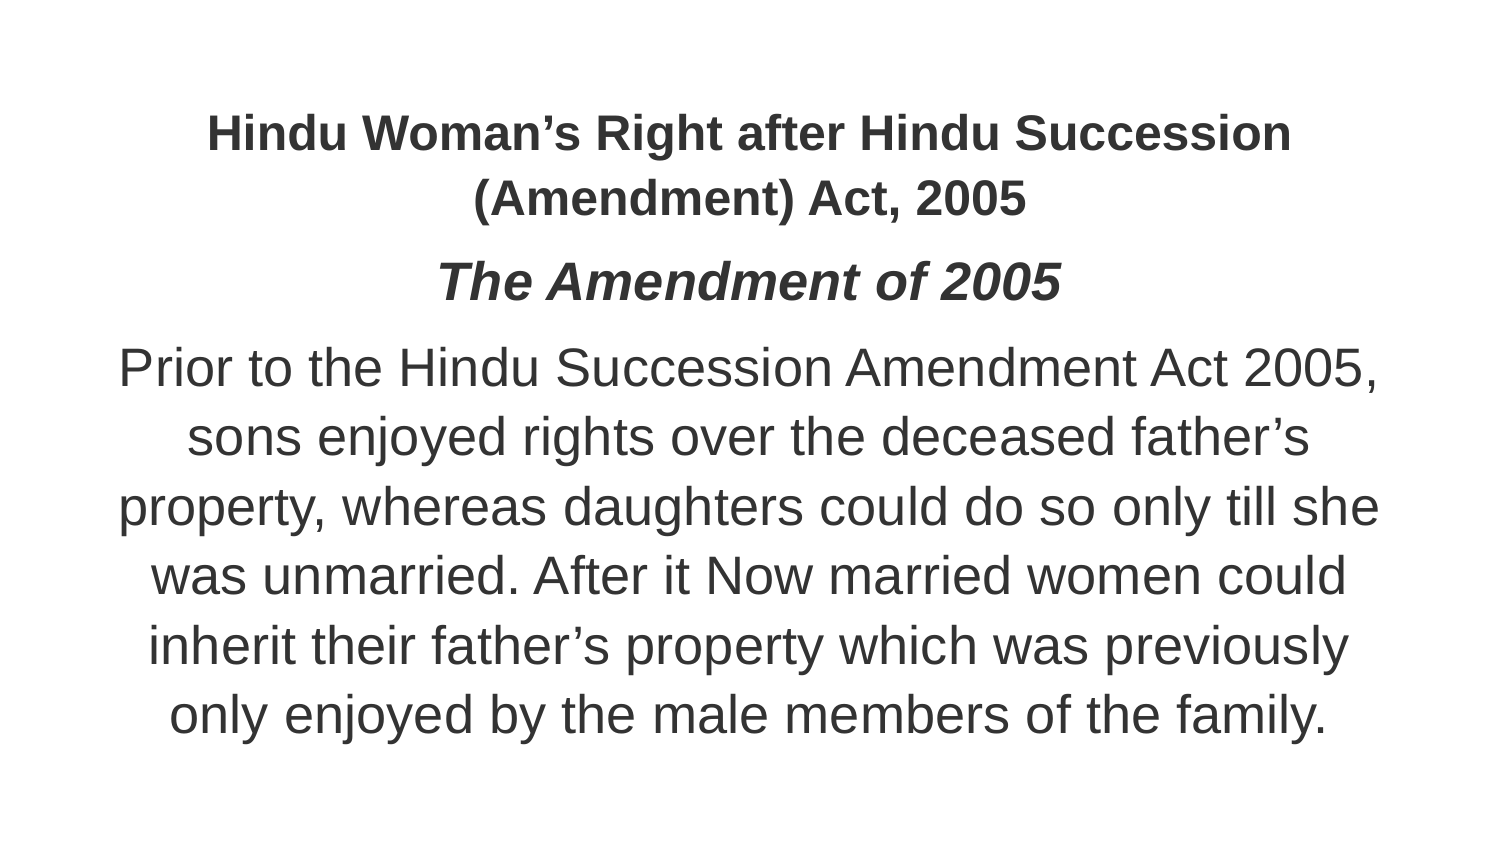

Hindu Woman’s Right after Hindu Succession (Amendment) Act, 2005
The Amendment of 2005
Prior to the Hindu Succession Amendment Act 2005, sons enjoyed rights over the deceased father’s property, whereas daughters could do so only till she was unmarried. After it Now married women could inherit their father’s property which was previously only enjoyed by the male members of the family.